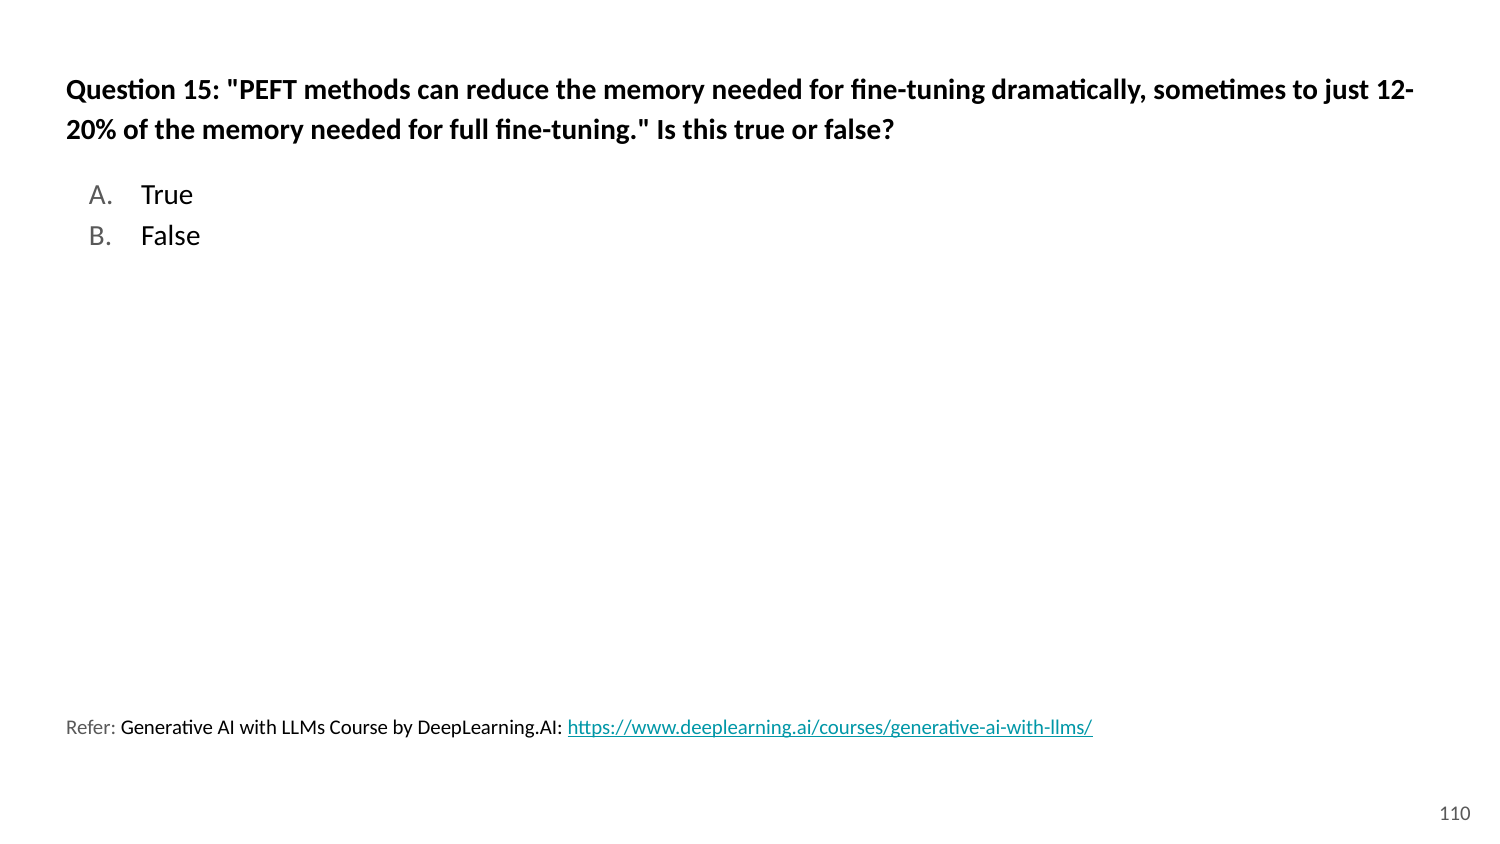

Question 15: "PEFT methods can reduce the memory needed for fine-tuning dramatically, sometimes to just 12-20% of the memory needed for full fine-tuning." Is this true or false?
True
False
Refer: Generative AI with LLMs Course by DeepLearning.AI: https://www.deeplearning.ai/courses/generative-ai-with-llms/

110